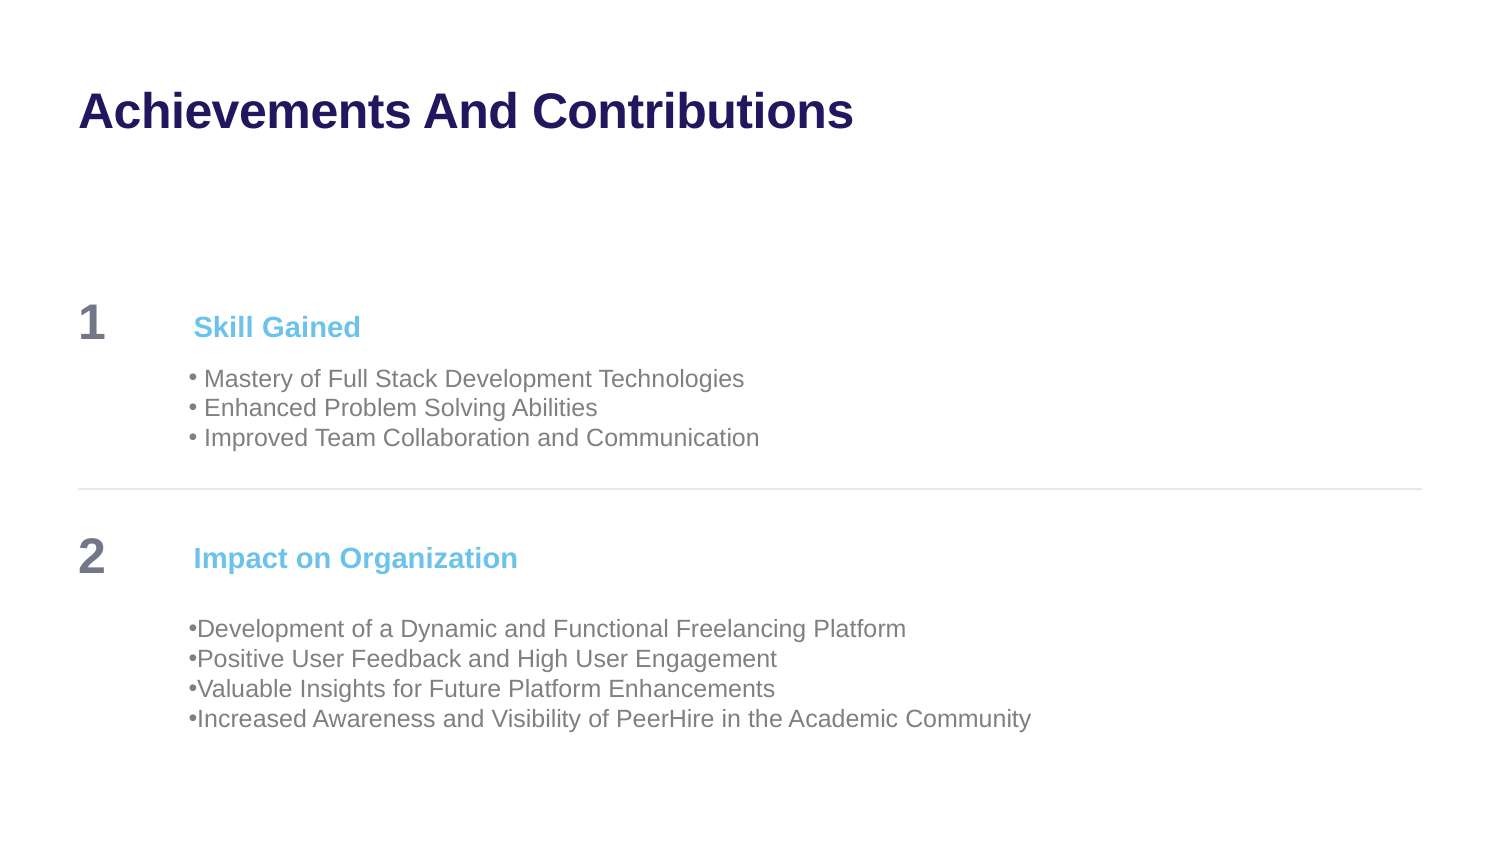

Achievements And Contributions
1
Skill Gained
 Mastery of Full Stack Development Technologies
 Enhanced Problem Solving Abilities
 Improved Team Collaboration and Communication

2
Impact on Organization
Development of a Dynamic and Functional Freelancing Platform
Positive User Feedback and High User Engagement
Valuable Insights for Future Platform Enhancements
Increased Awareness and Visibility of PeerHire in the Academic Community